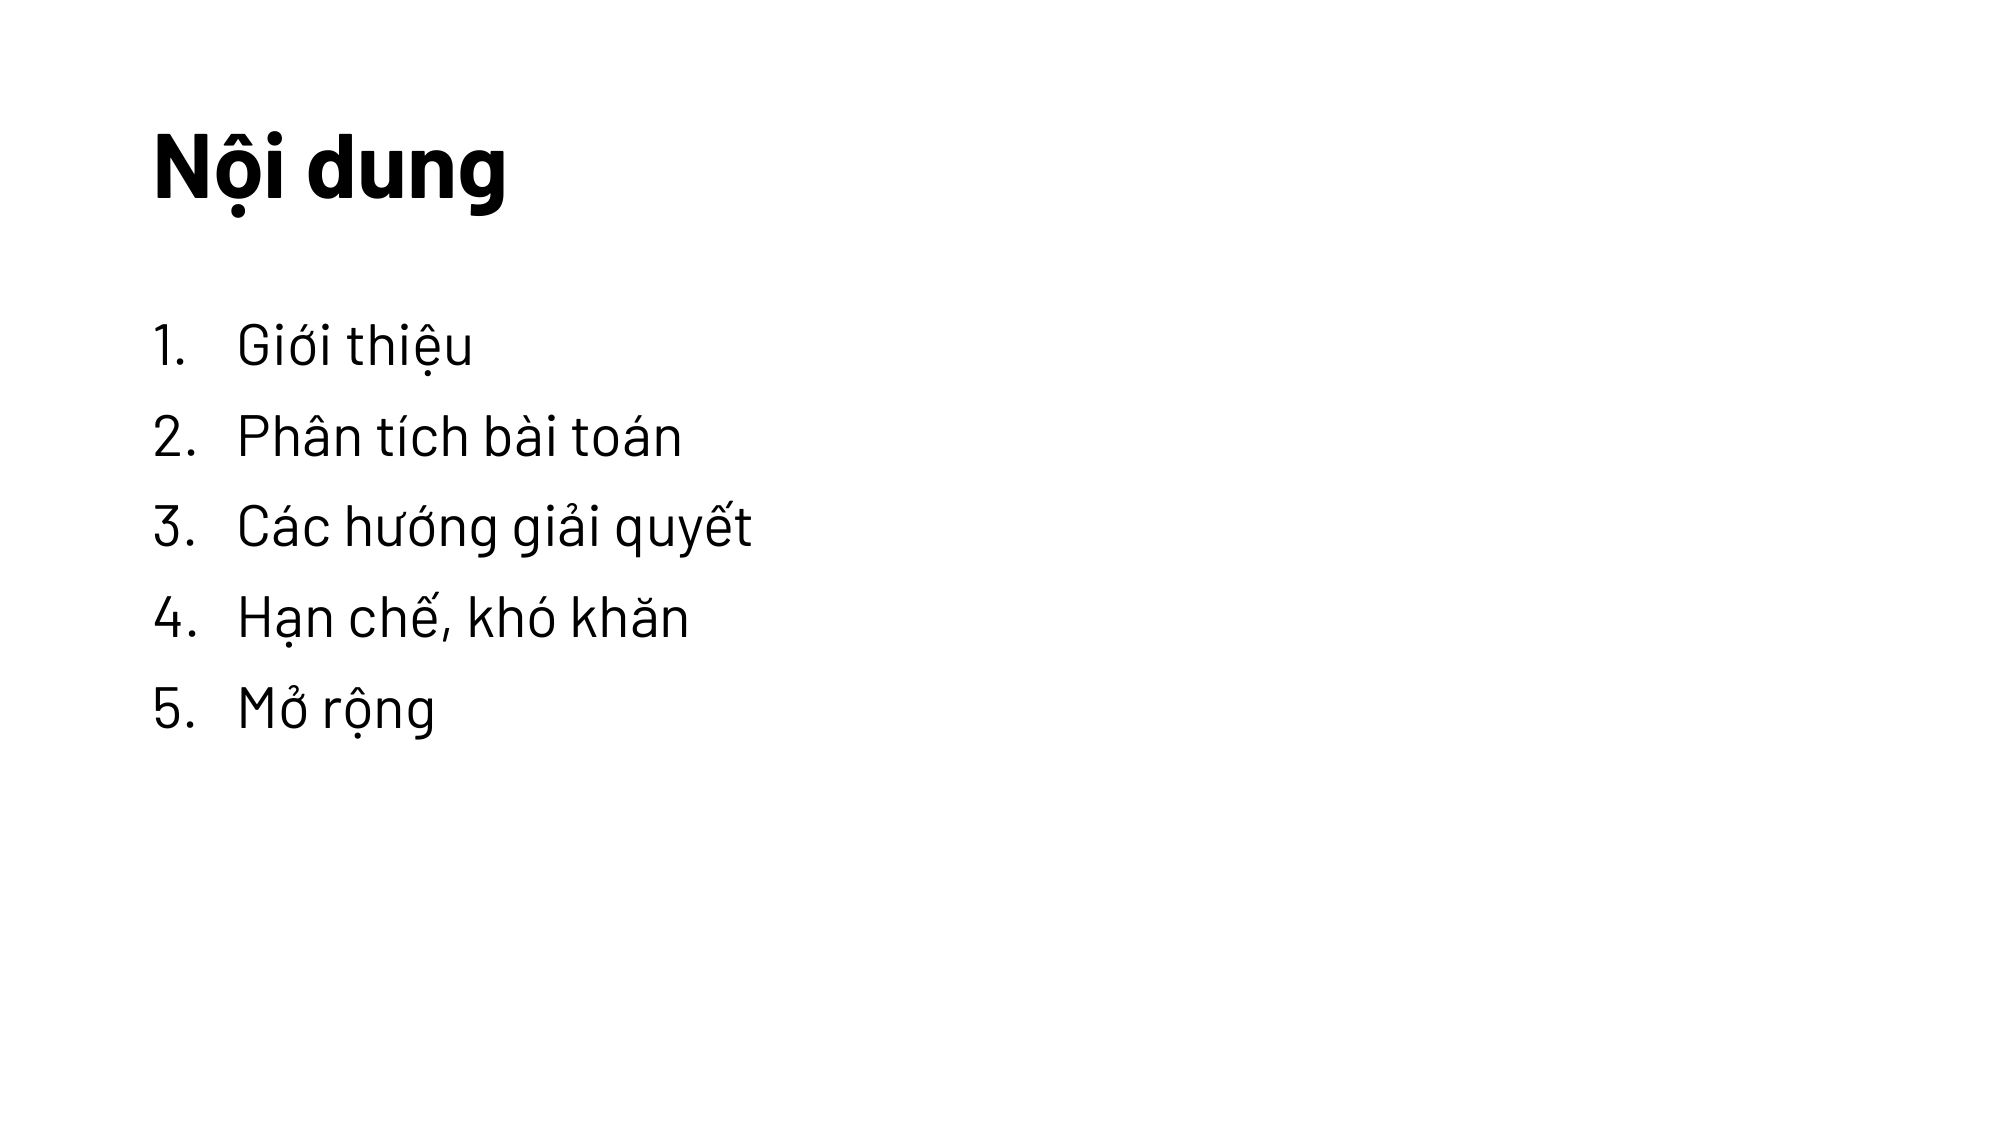

# Nội dung
Giới thiệu
Phân tích bài toán
Các hướng giải quyết
Hạn chế, khó khăn
Mở rộng